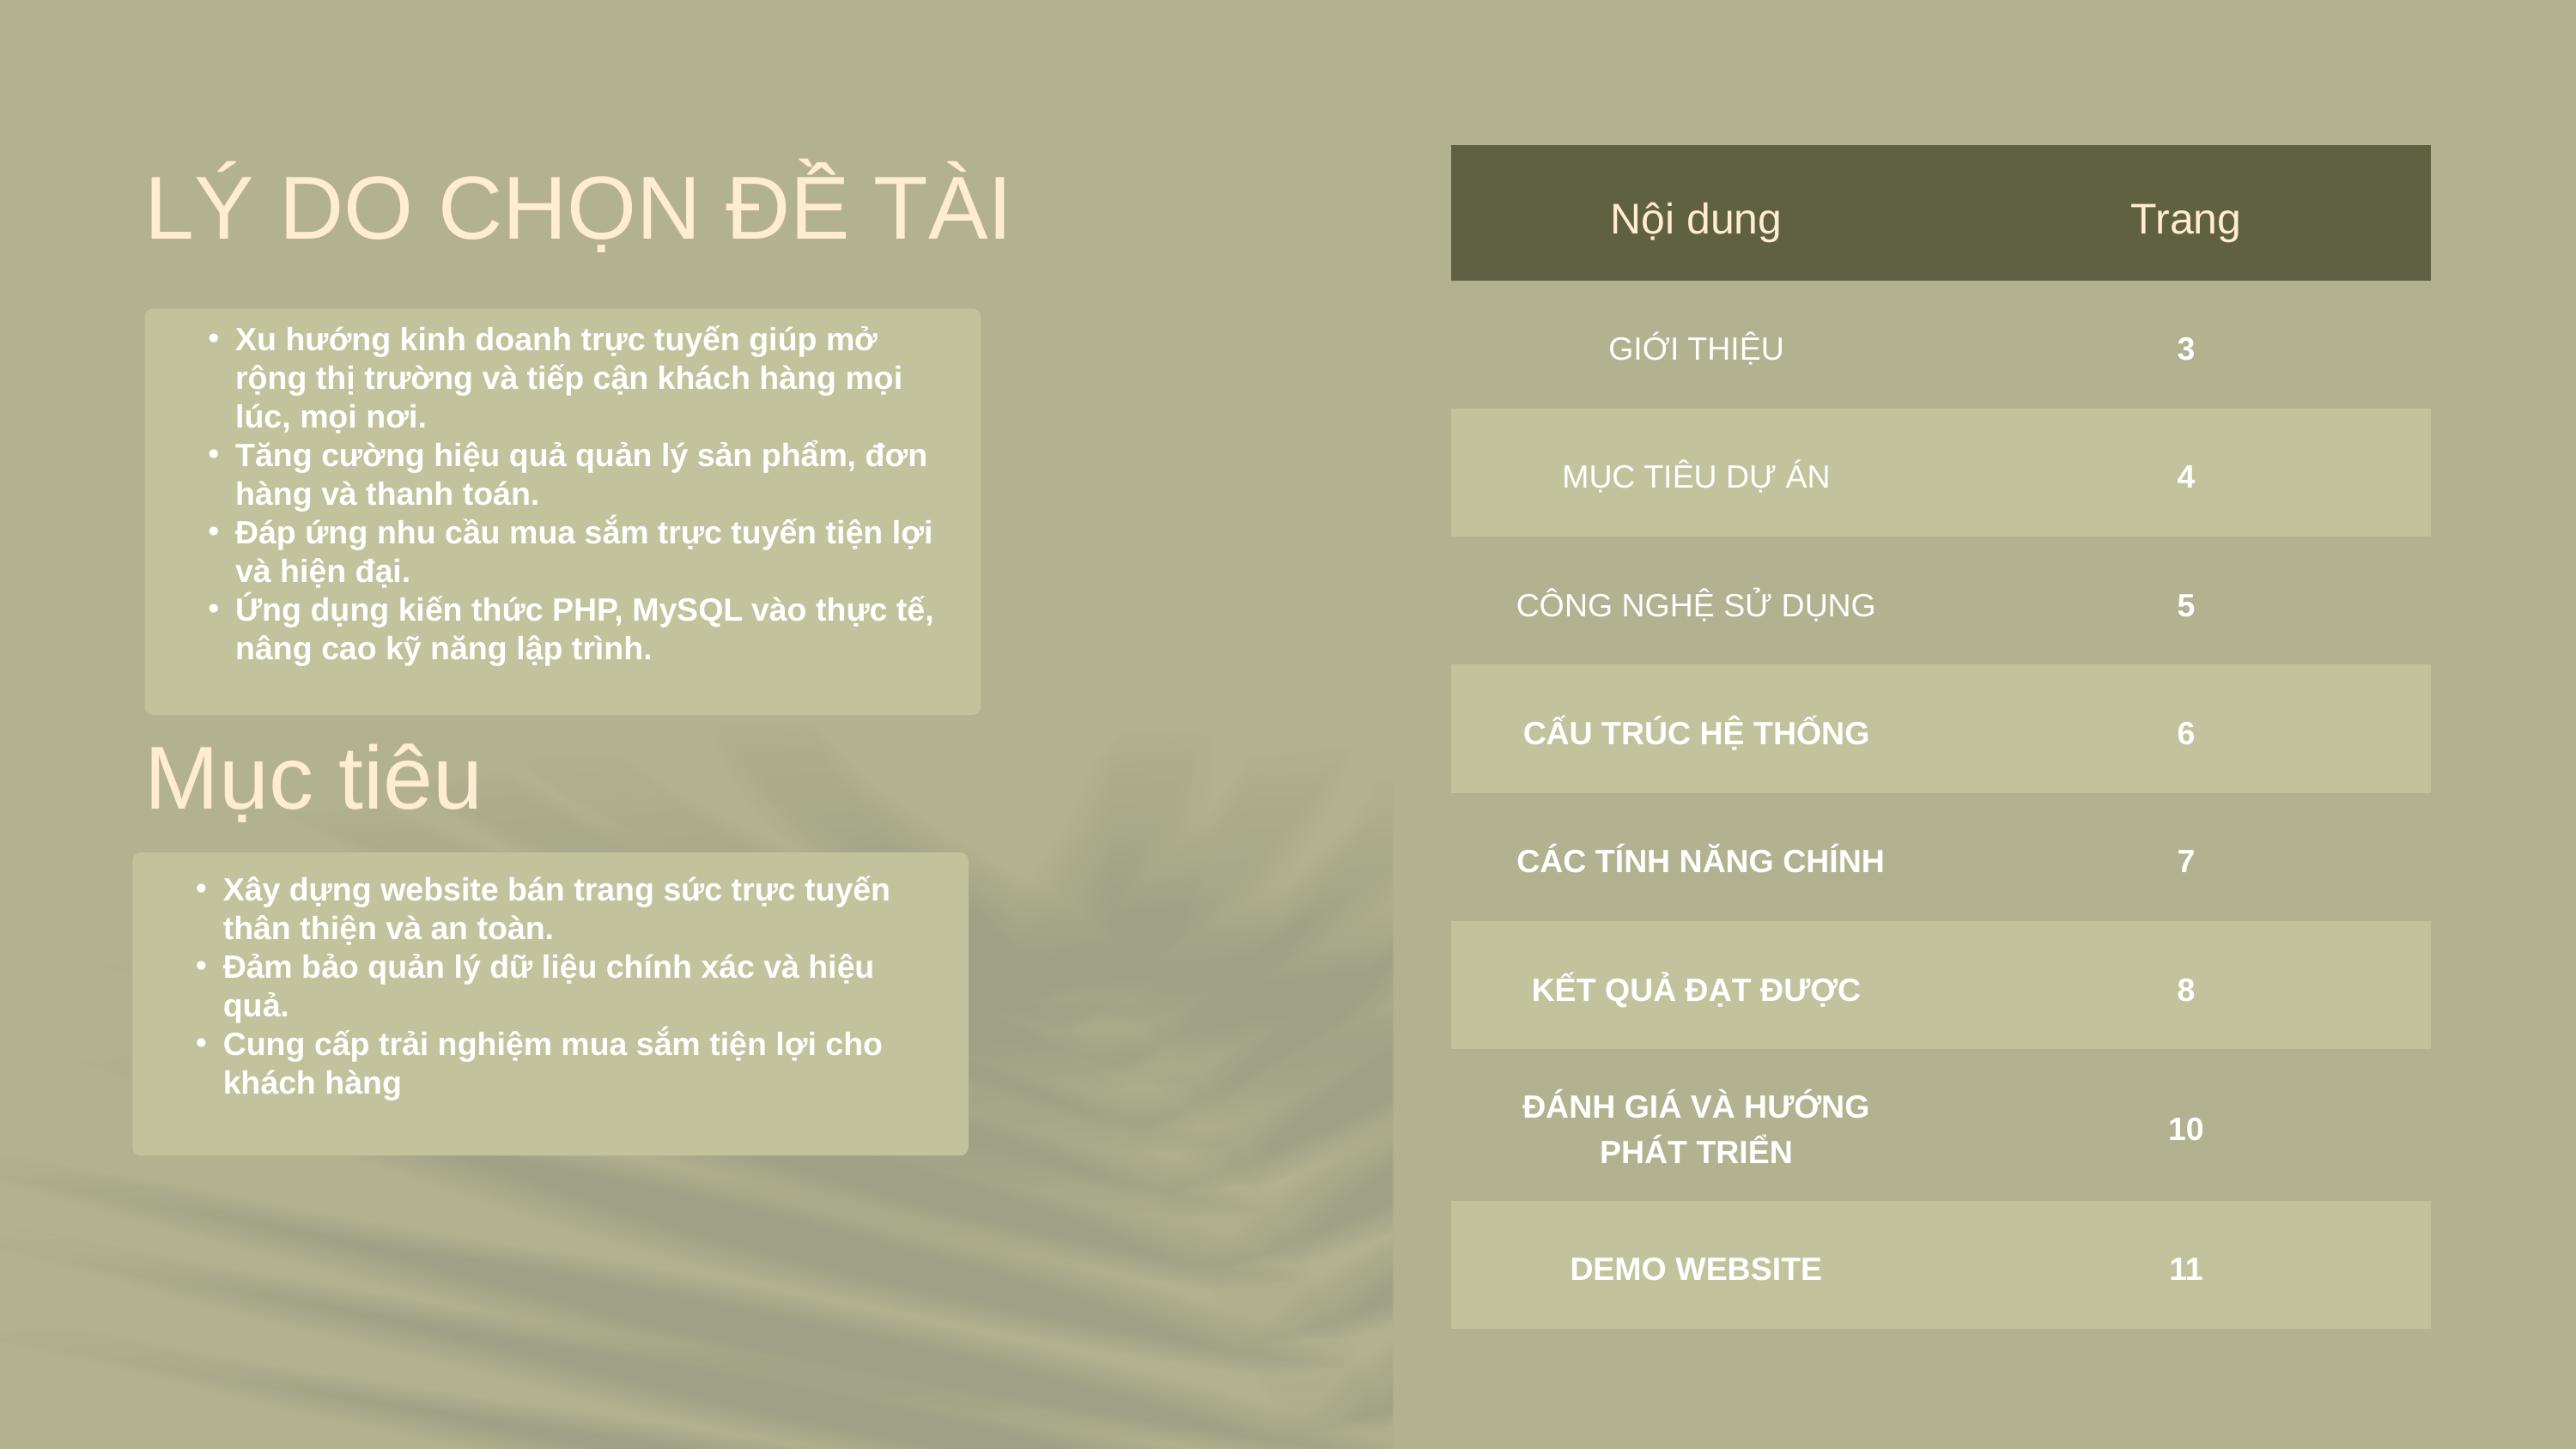

LÝ DO CHỌN ĐỀ TÀI

| Nội dung | Trang |
| --- | --- |
| GIỚI THIỆU | 3 |
| MỤC TIÊU DỰ ÁN | 4 |
| CÔNG NGHỆ SỬ DỤNG | 5 |
| CẤU TRÚC HỆ THỐNG | 6 |
| CÁC TÍNH NĂNG CHÍNH | 7 |
| KẾT QUẢ ĐẠT ĐƯỢC | 8 |
| ĐÁNH GIÁ VÀ HƯỚNG PHÁT TRIỂN | 10 |
| DEMO WEBSITE | 11 |

Xu hướng kinh doanh trực tuyến giúp mở rộng thị trường và tiếp cận khách hàng mọi lúc, mọi nơi.
Tăng cường hiệu quả quản lý sản phẩm, đơn hàng và thanh toán.
Đáp ứng nhu cầu mua sắm trực tuyến tiện lợi và hiện đại.
Ứng dụng kiến thức PHP, MySQL vào thực tế, nâng cao kỹ năng lập trình.

Mục tiêu

Xây dựng website bán trang sức trực tuyến thân thiện và an toàn.
Đảm bảo quản lý dữ liệu chính xác và hiệu quả.
Cung cấp trải nghiệm mua sắm tiện lợi cho khách hàng